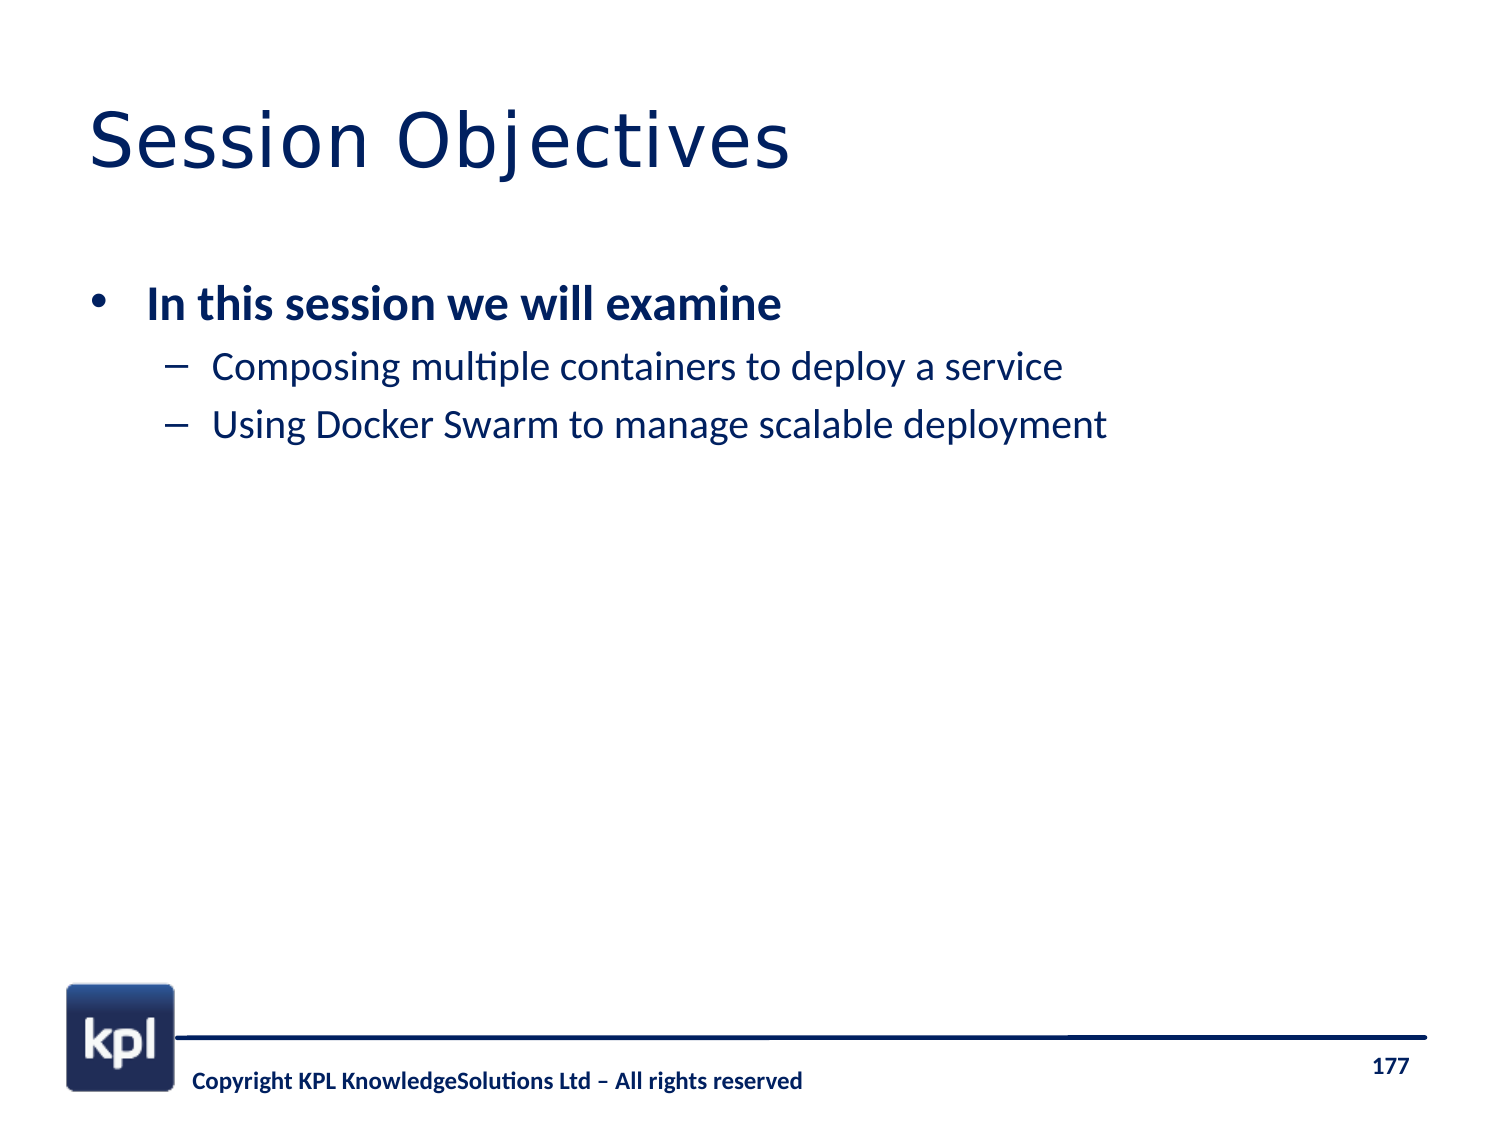

# Session Objectives
In this session we will examine
Composing multiple containers to deploy a service
Using Docker Swarm to manage scalable deployment
177
Copyright KPL KnowledgeSolutions Ltd – All rights reserved